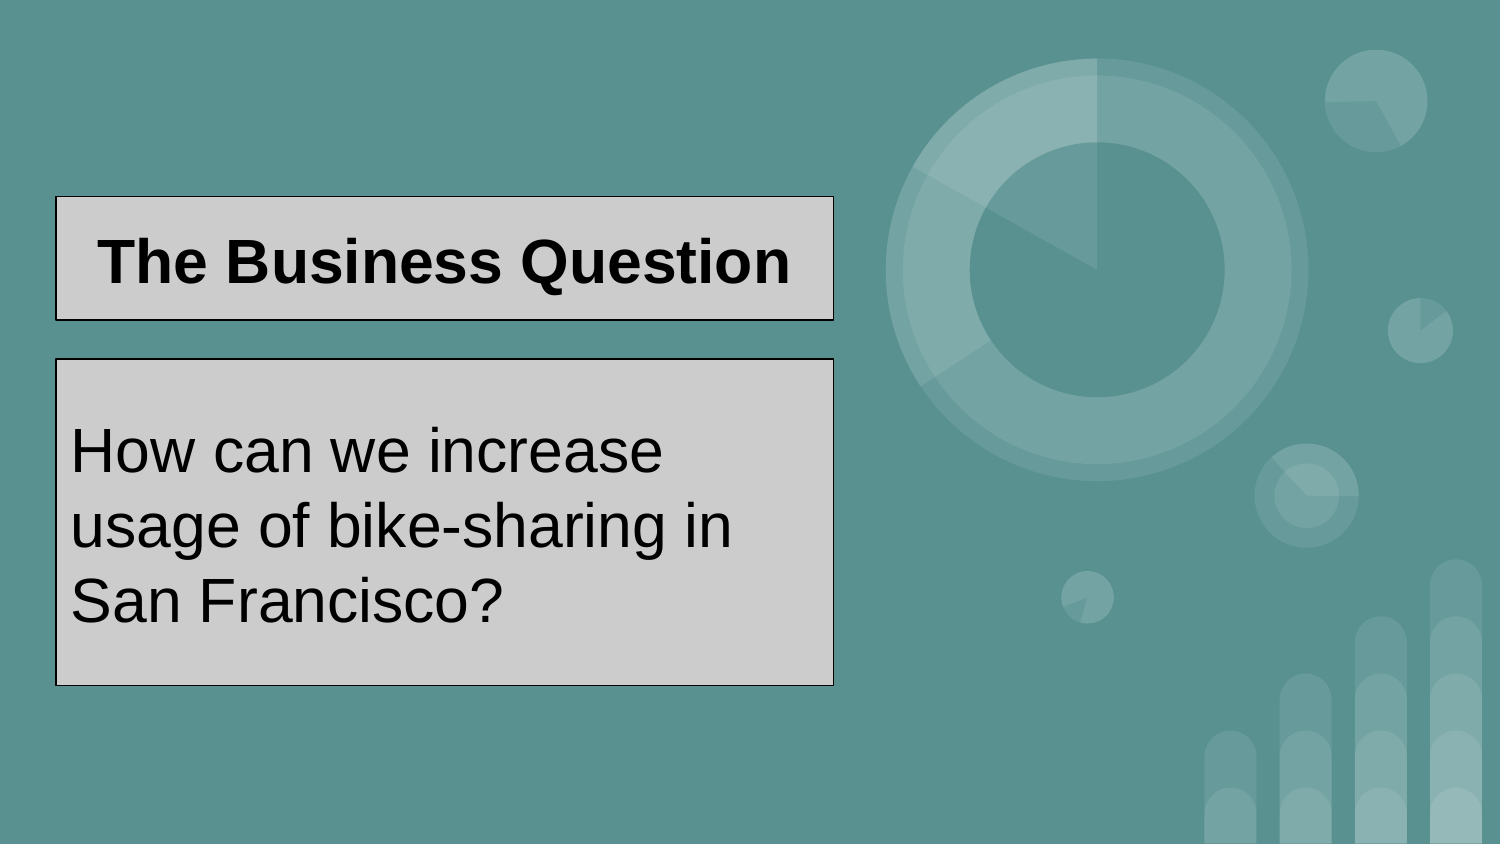

The Business Question
How can we increase usage of bike-sharing in San Francisco?